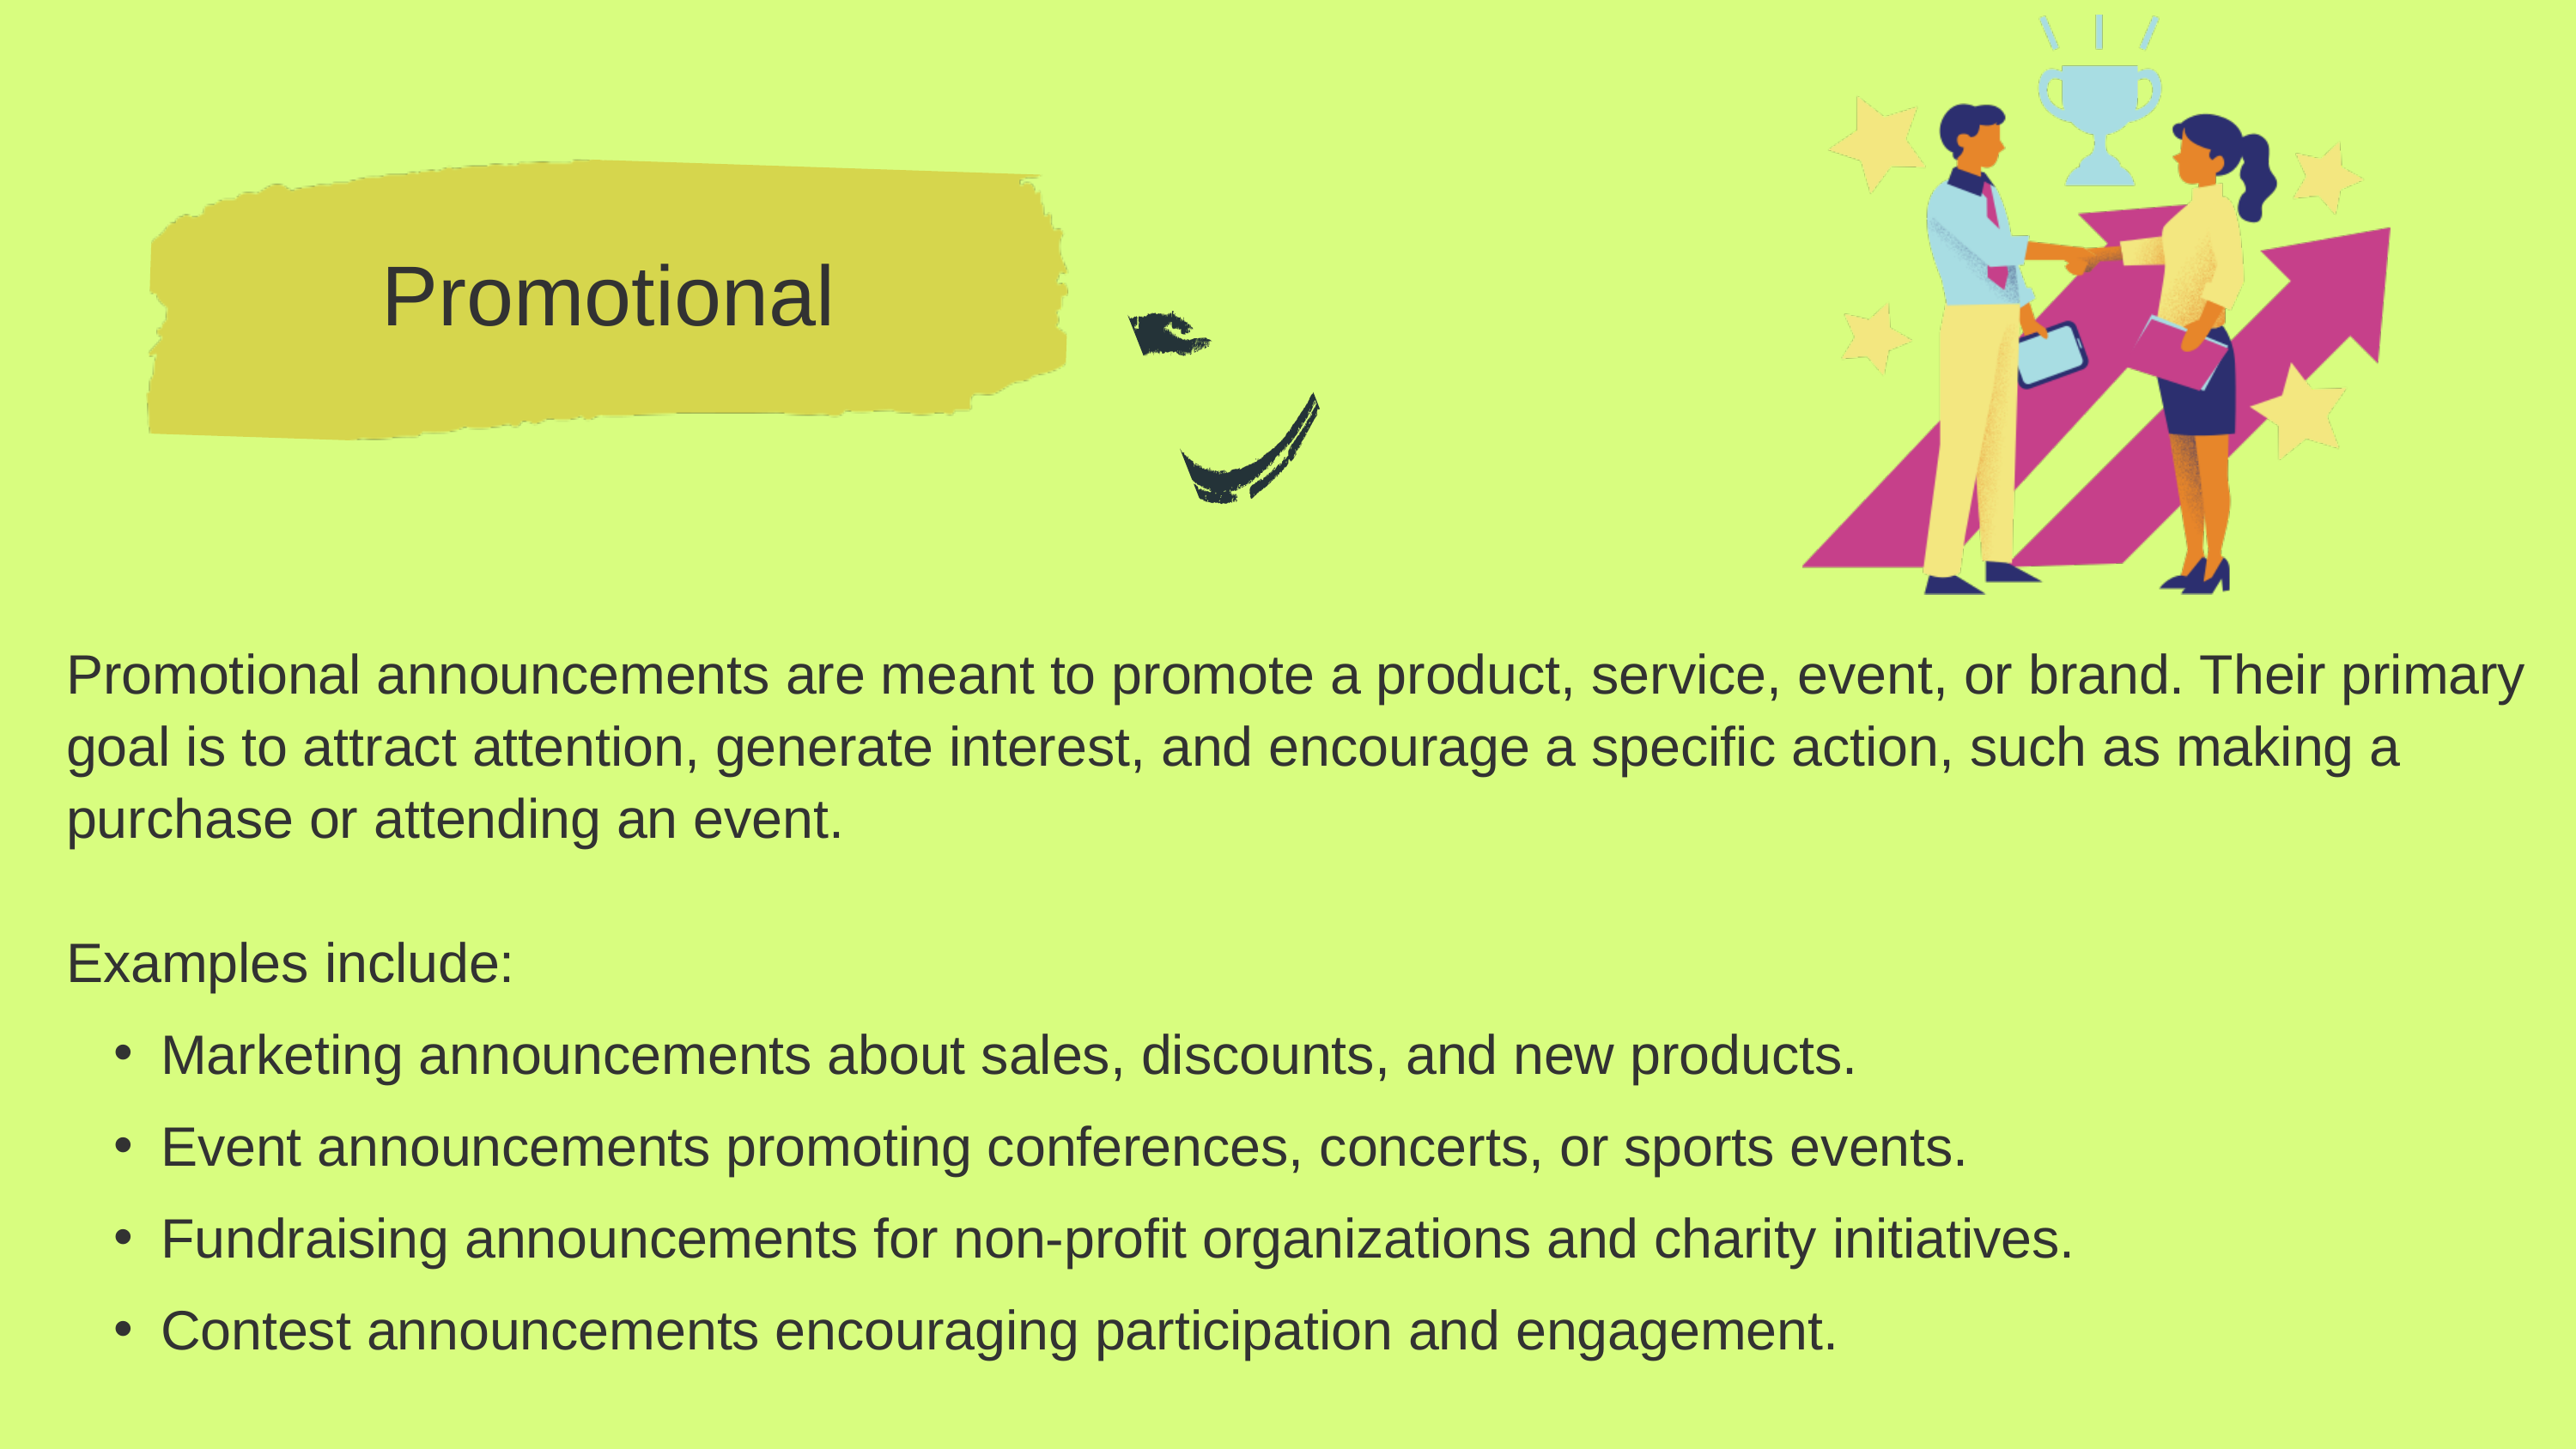

Promotional

Promotional announcements are meant to promote a product, service, event, or brand. Their primary goal is to attract attention, generate interest, and encourage a specific action, such as making a purchase or attending an event.

Examples include:
Marketing announcements about sales, discounts, and new products.
Event announcements promoting conferences, concerts, or sports events.
Fundraising announcements for non-profit organizations and charity initiatives.
Contest announcements encouraging participation and engagement.